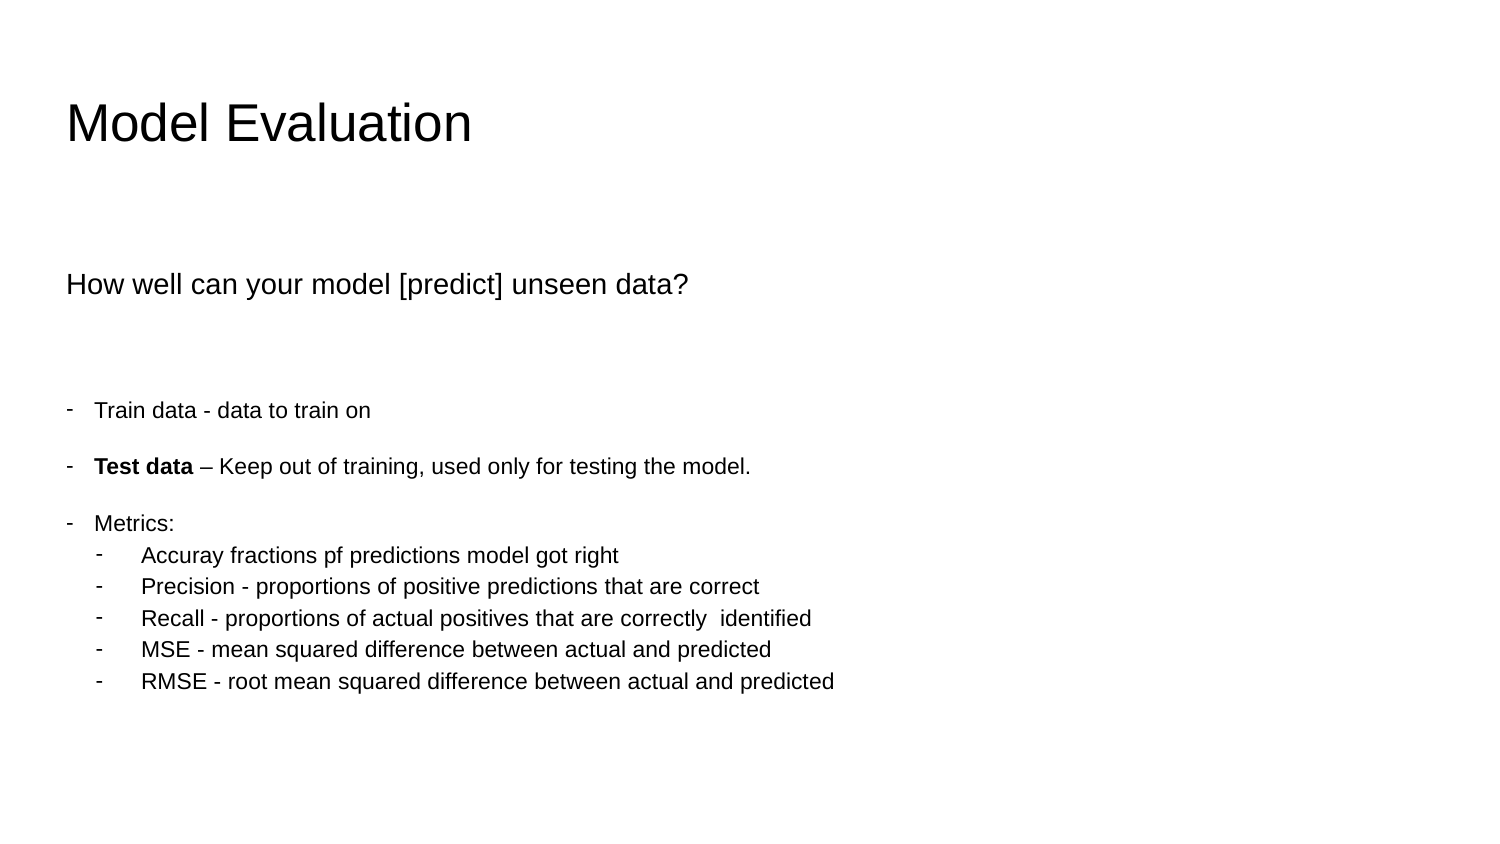

# Model Evaluation

How well can your model [predict] unseen data?

Train data - data to train on
Test data – Keep out of training, used only for testing the model.
Metrics:
Accuray fractions pf predictions model got right
Precision - proportions of positive predictions that are correct
Recall - proportions of actual positives that are correctly  identified
MSE - mean squared difference between actual and predicted
RMSE - root mean squared difference between actual and predicted